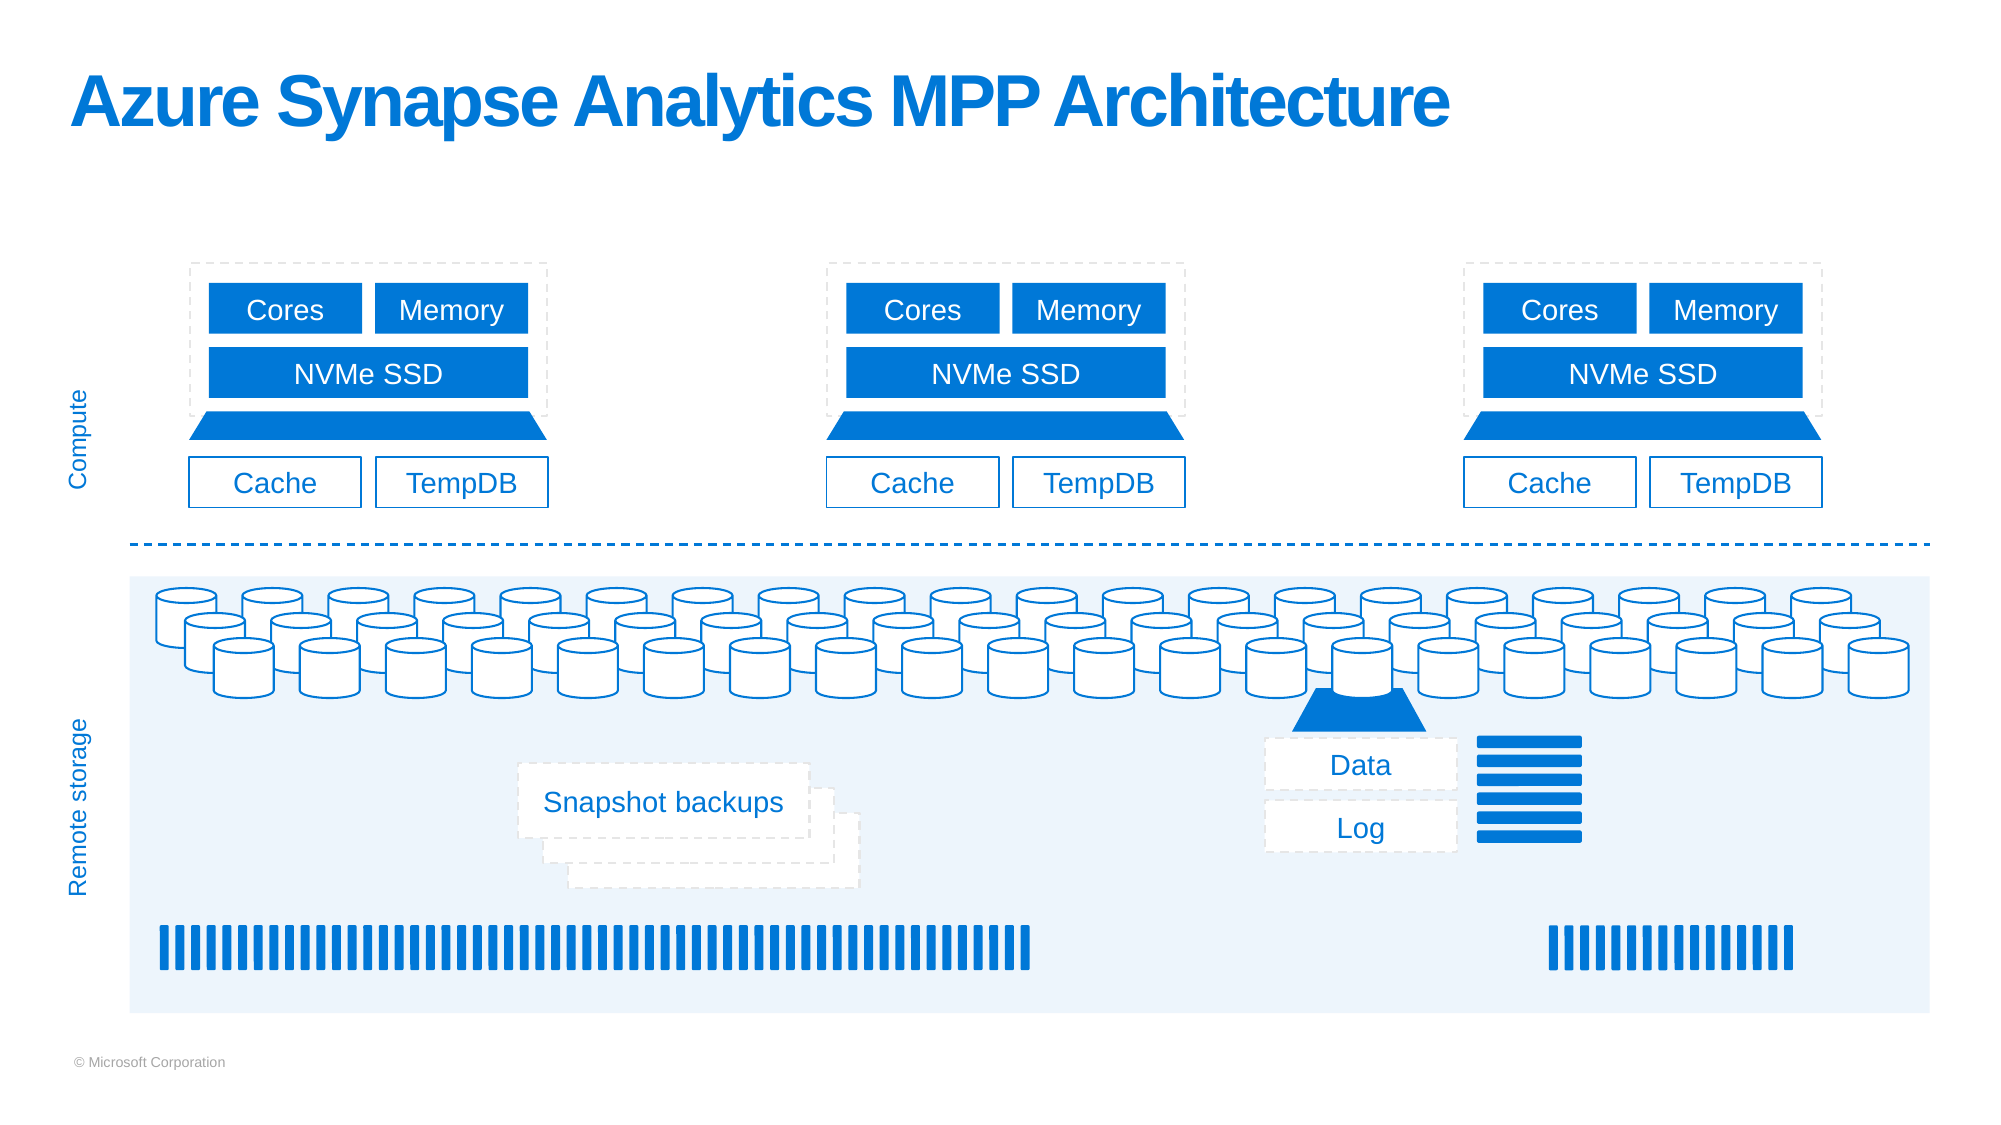

# Azure Synapse Analytics MPP Architecture

Cores
Memory
NVMe SSD

Cache
TempDB

Cores
Memory
NVMe SSD

Cache
TempDB

Cores
Memory
NVMe SSD

Cache
TempDB
Compute

Data
Snapshot backups
Remote storage

Log